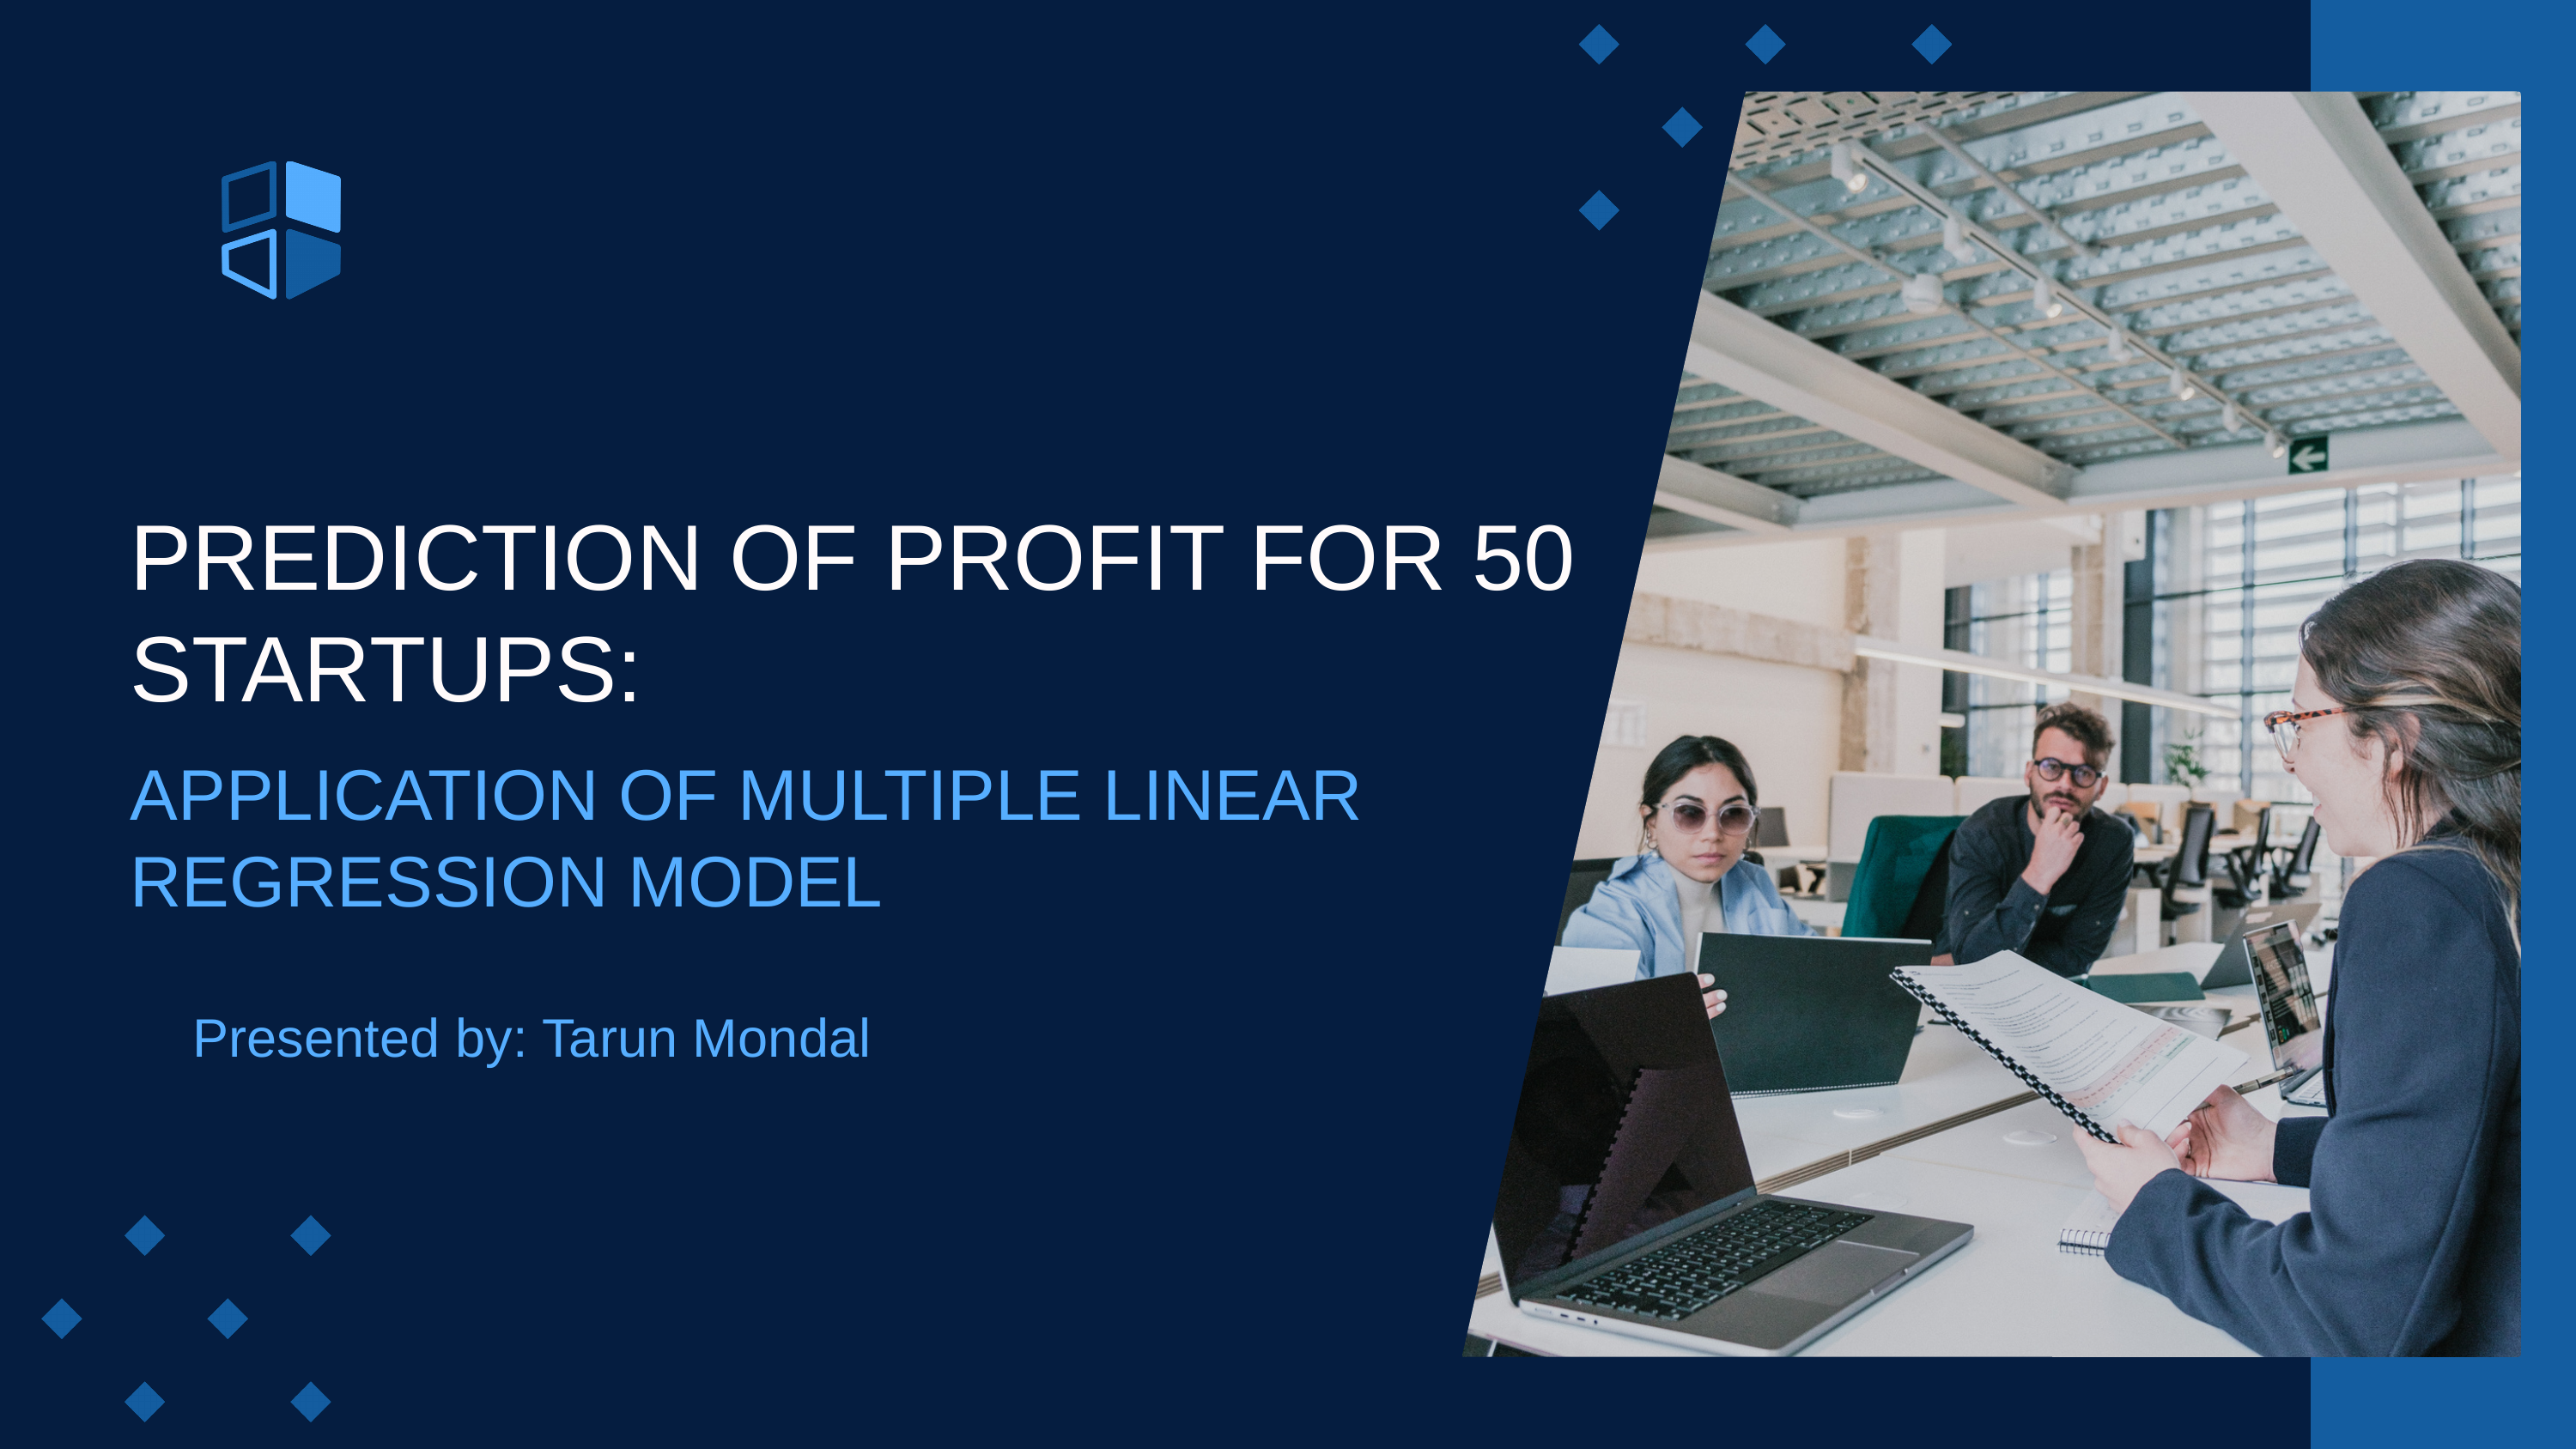

PREDICTION OF PROFIT FOR 50 STARTUPS:

APPLICATION OF MULTIPLE LINEAR REGRESSION MODEL
Presented by: Tarun Mondal